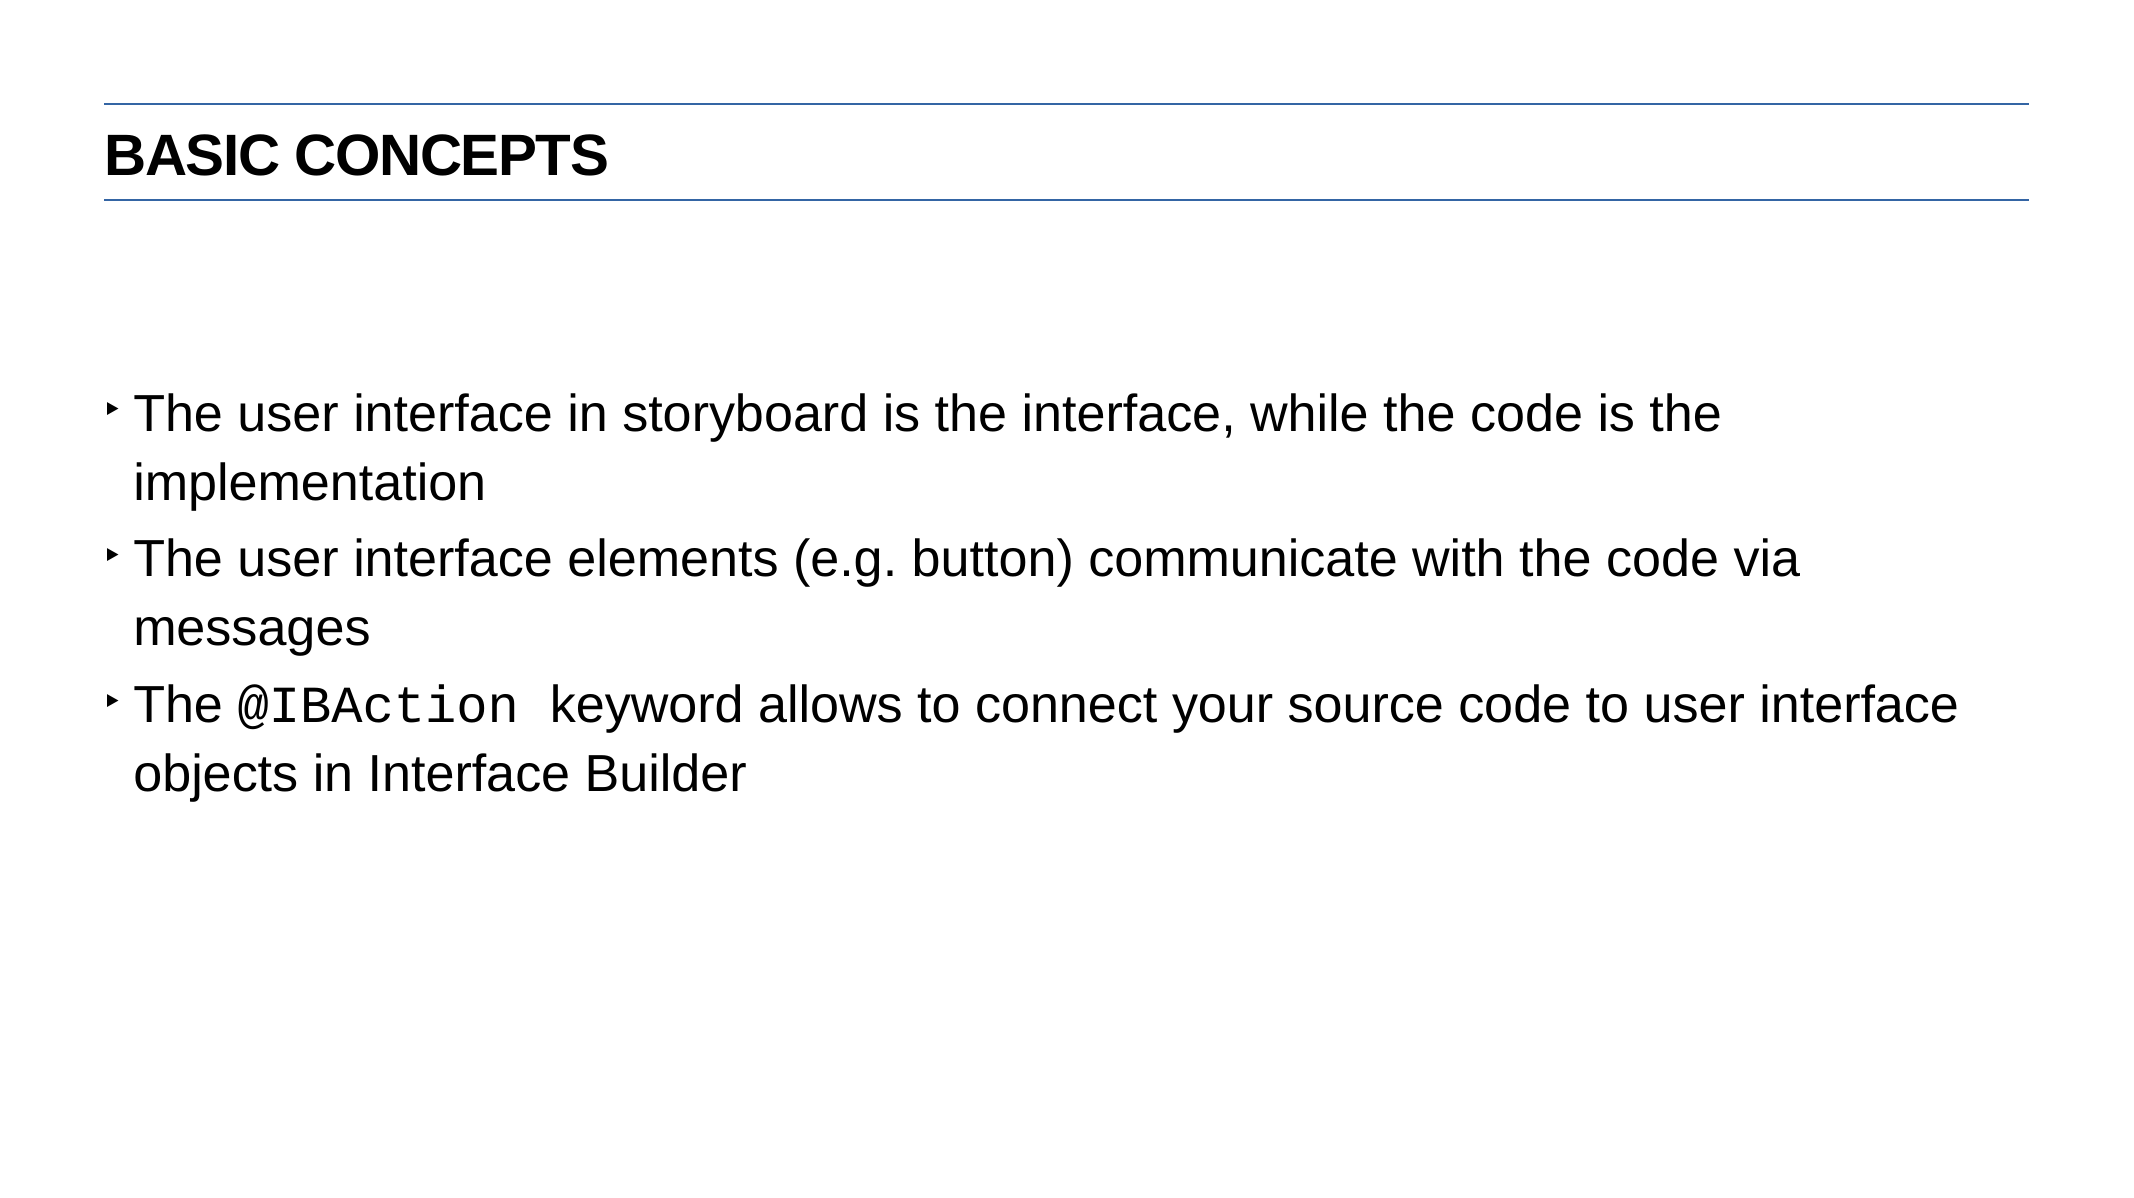

Basic concepts

The user interface in storyboard is the interface, while the code is the implementation
The user interface elements (e.g. button) communicate with the code via messages
The @IBAction keyword allows to connect your source code to user interface objects in Interface Builder